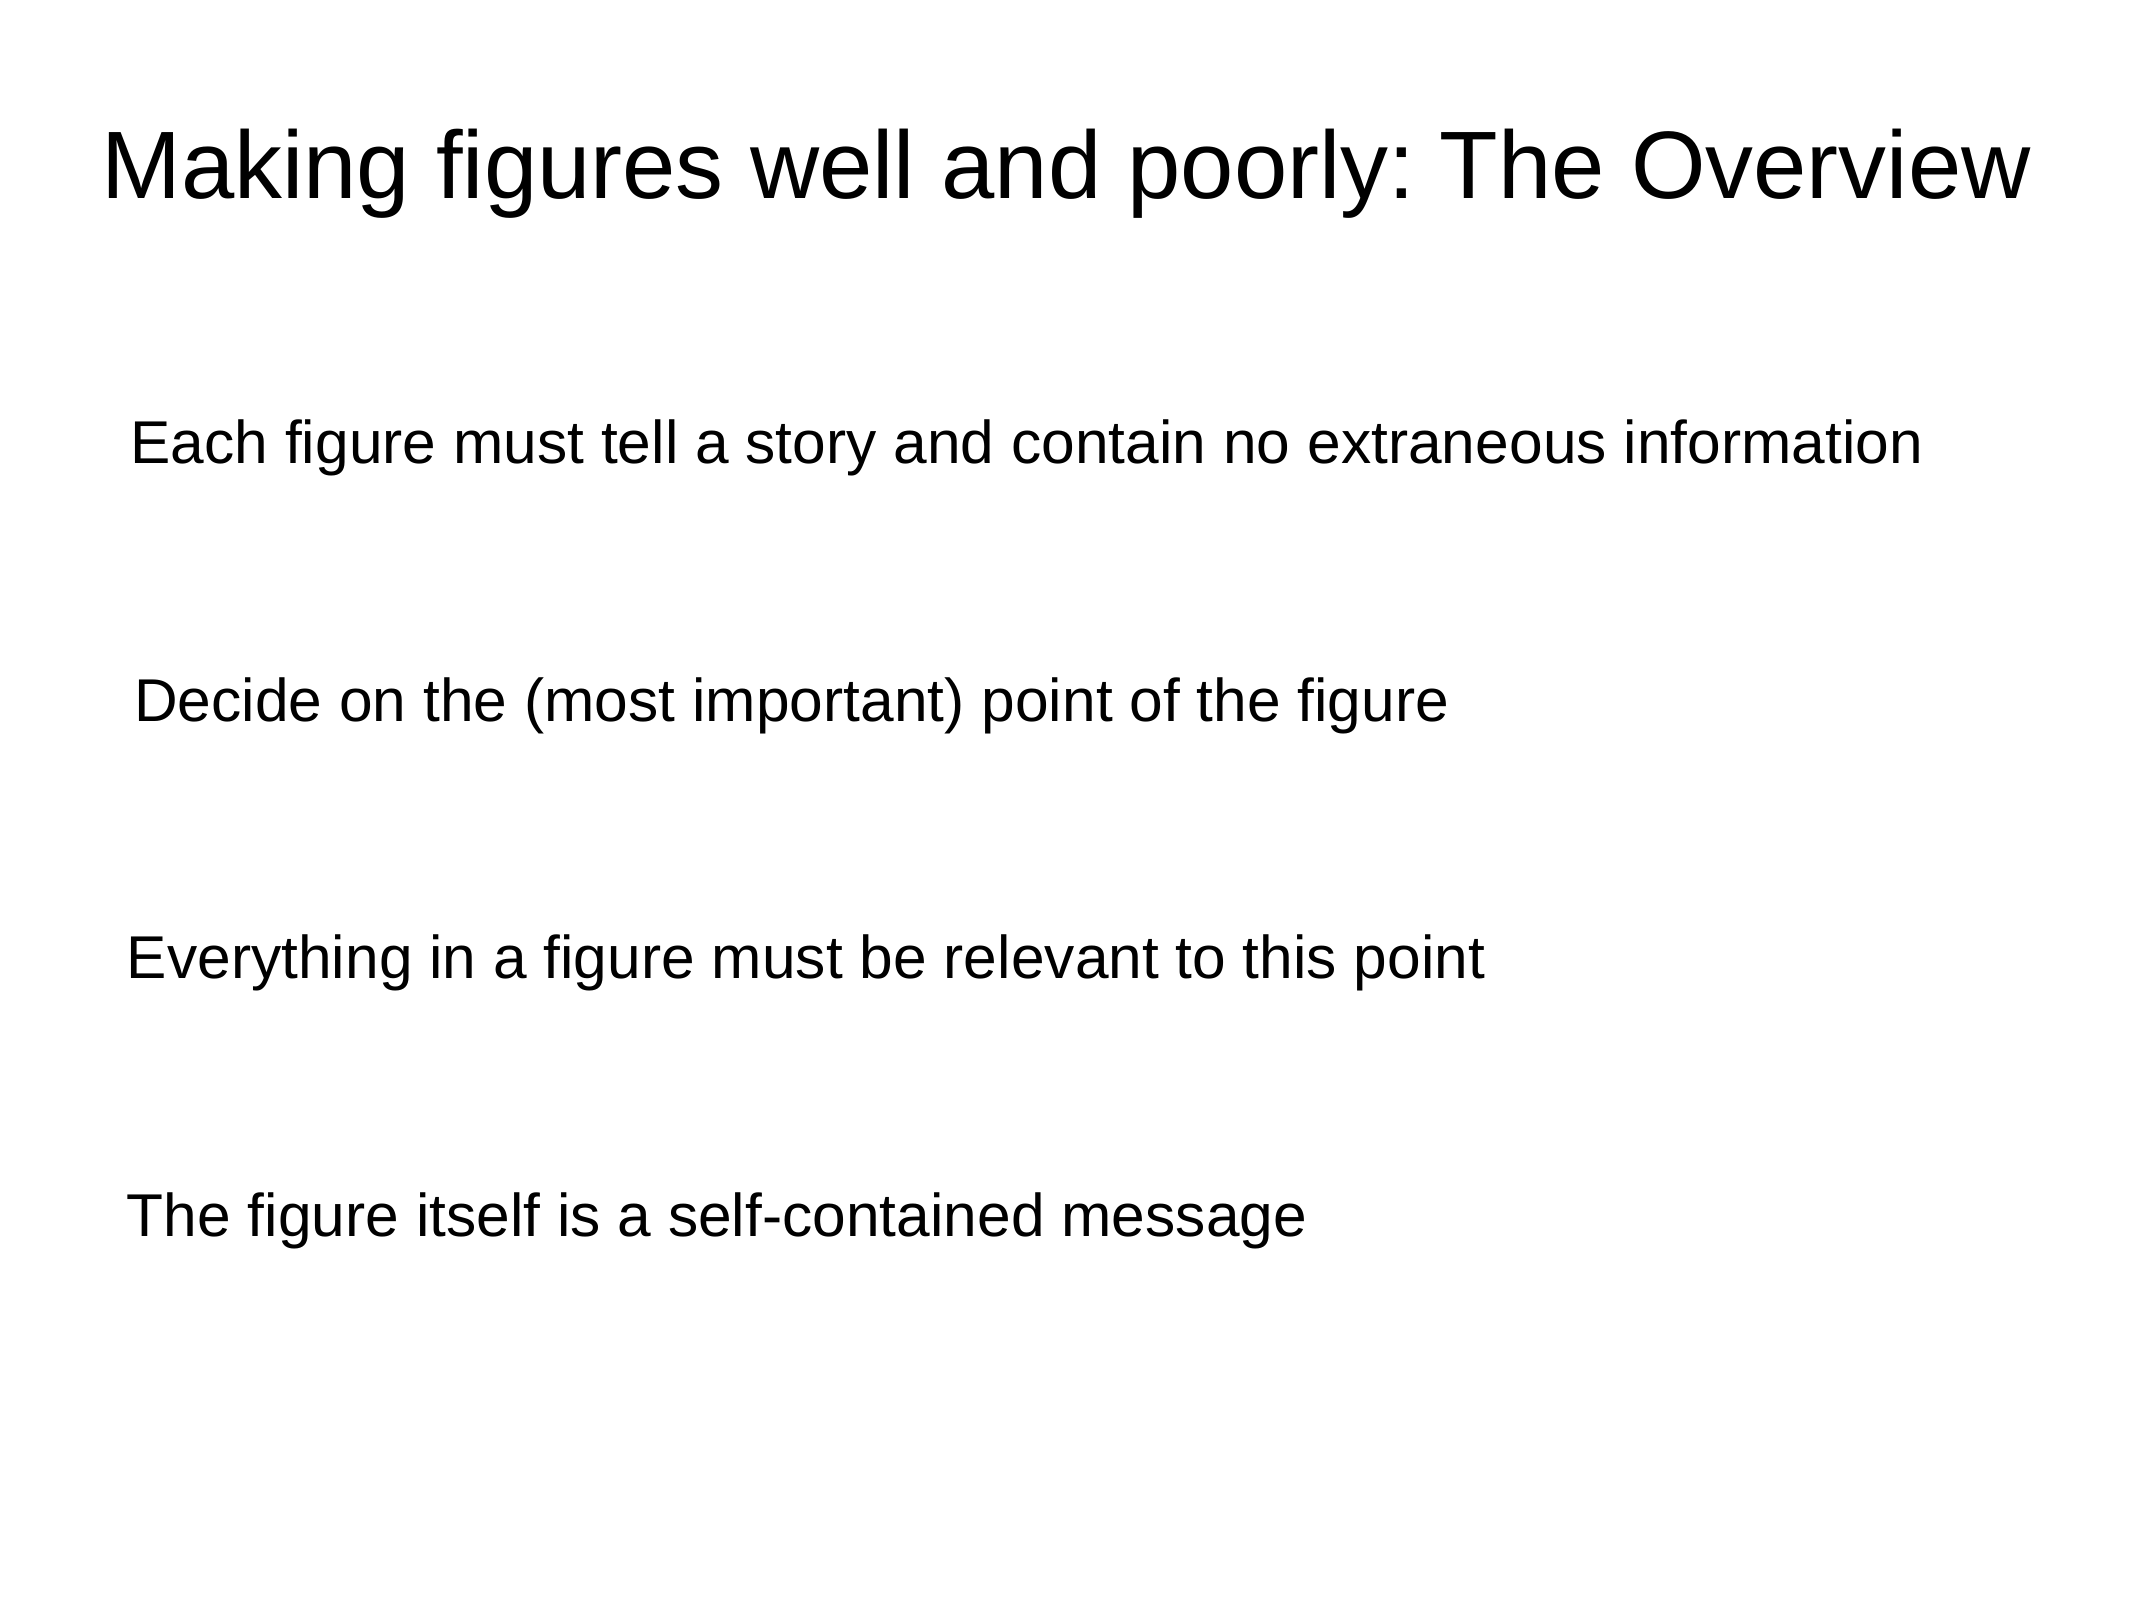

Making figures well and poorly: The Overview
Each figure must tell a story and contain no extraneous information
Decide on the (most important) point of the figure
Everything in a figure must be relevant to this point
The figure itself is a self-contained message